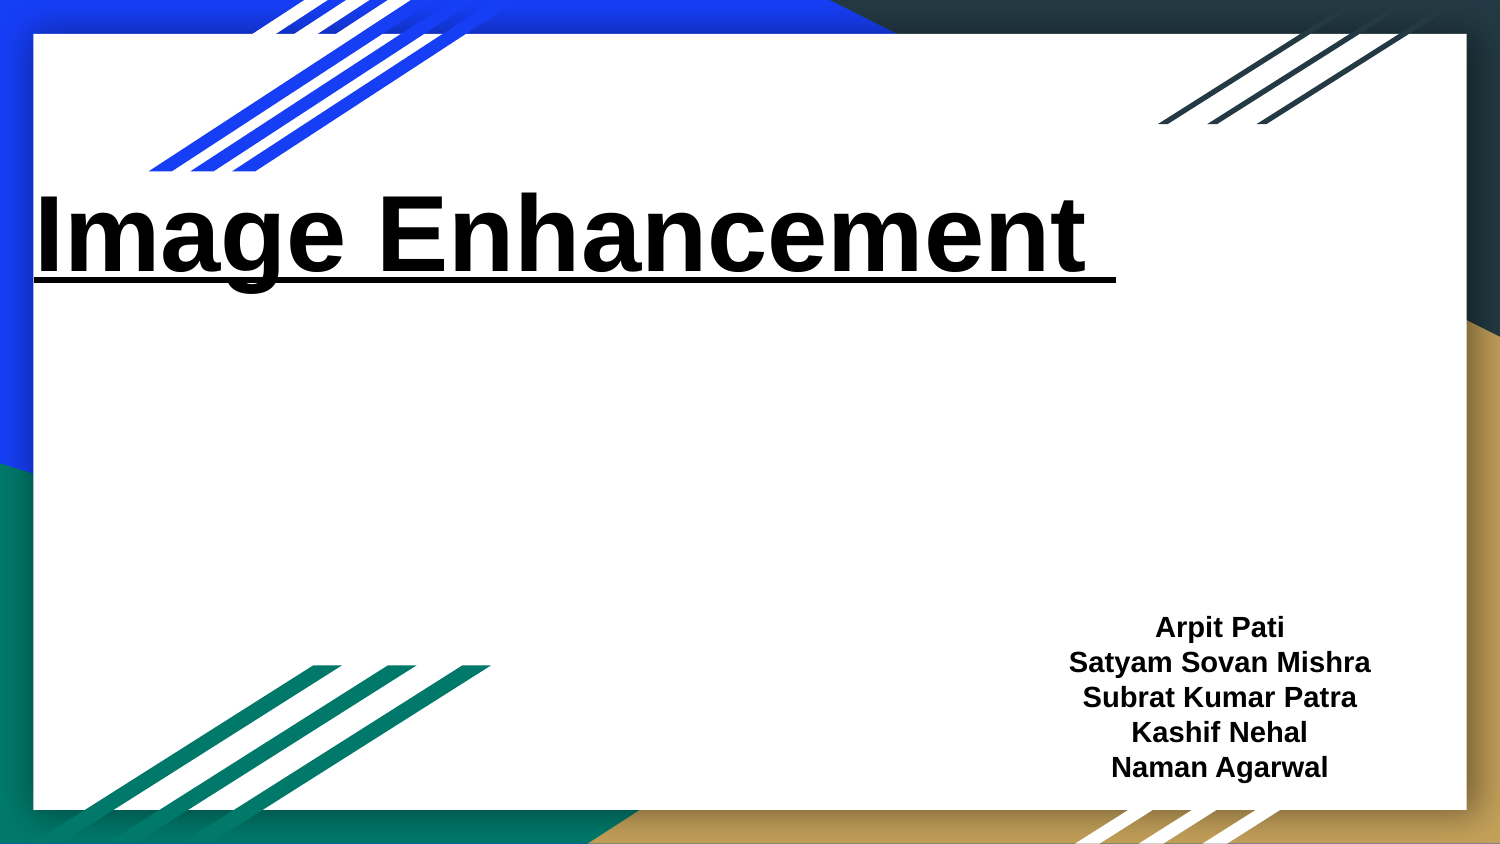

Image Enhancement

#
Arpit Pati
Satyam Sovan Mishra
Subrat Kumar Patra
Kashif Nehal
Naman Agarwal